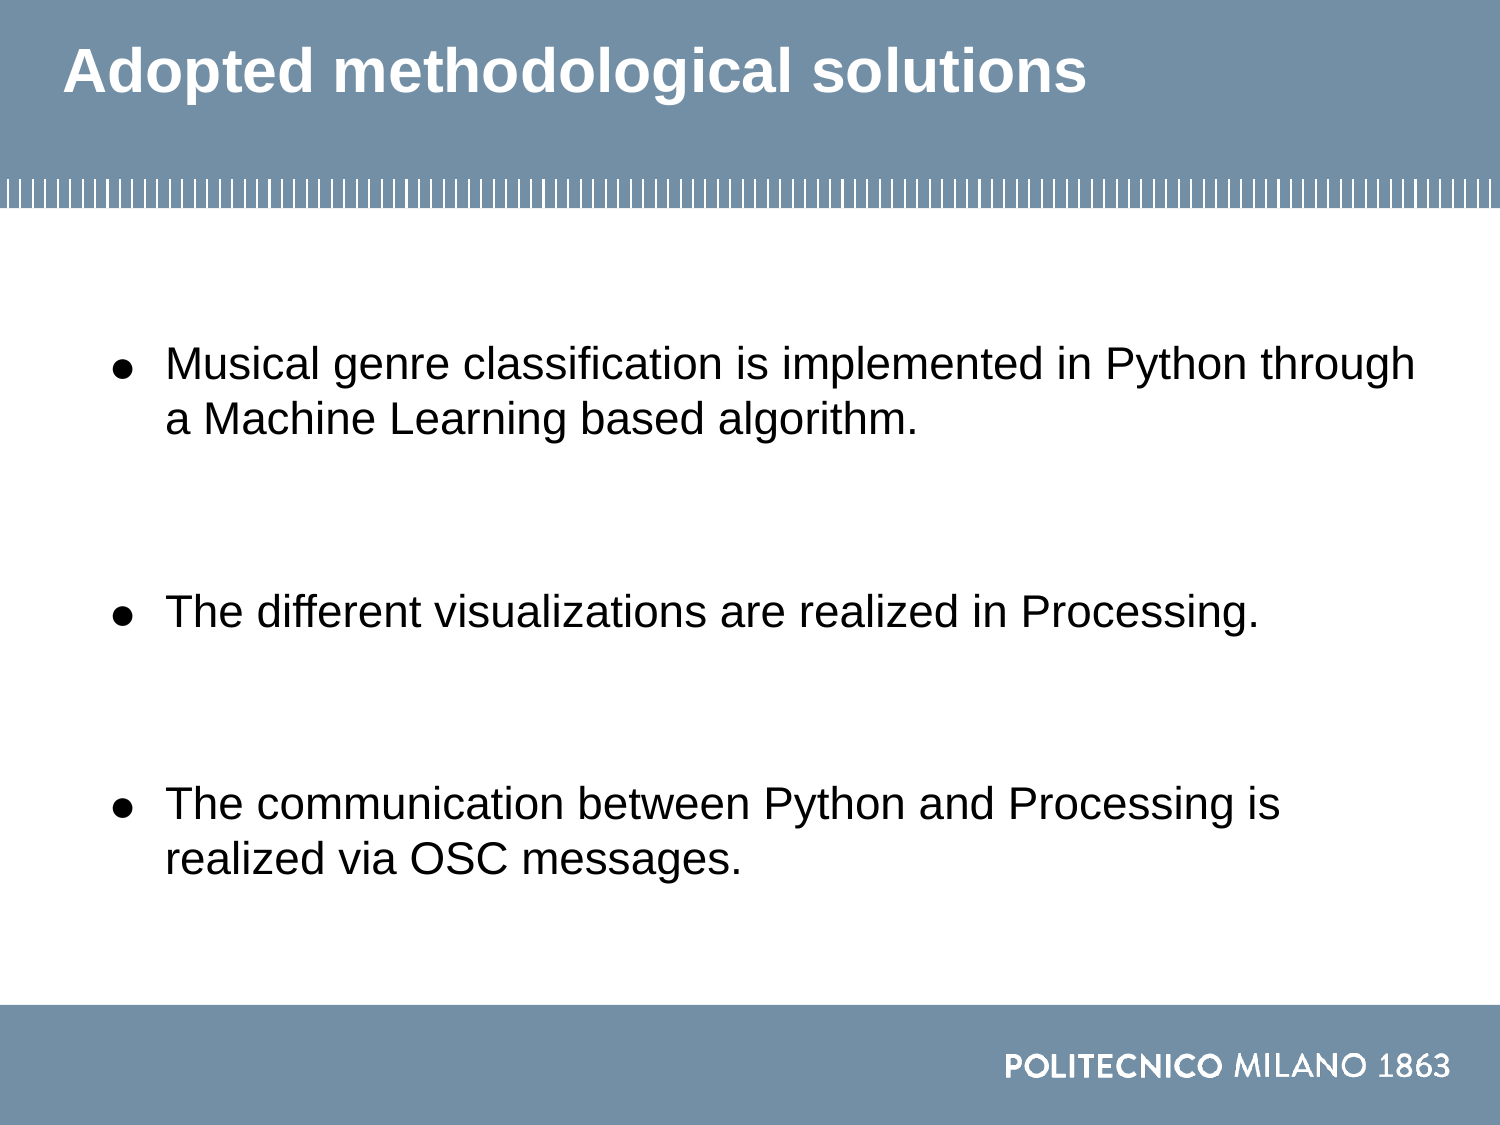

# Adopted methodological solutions

Musical genre classification is implemented in Python through a Machine Learning based algorithm.

The different visualizations are realized in Processing.

The communication between Python and Processing is realized via OSC messages.
Group 15